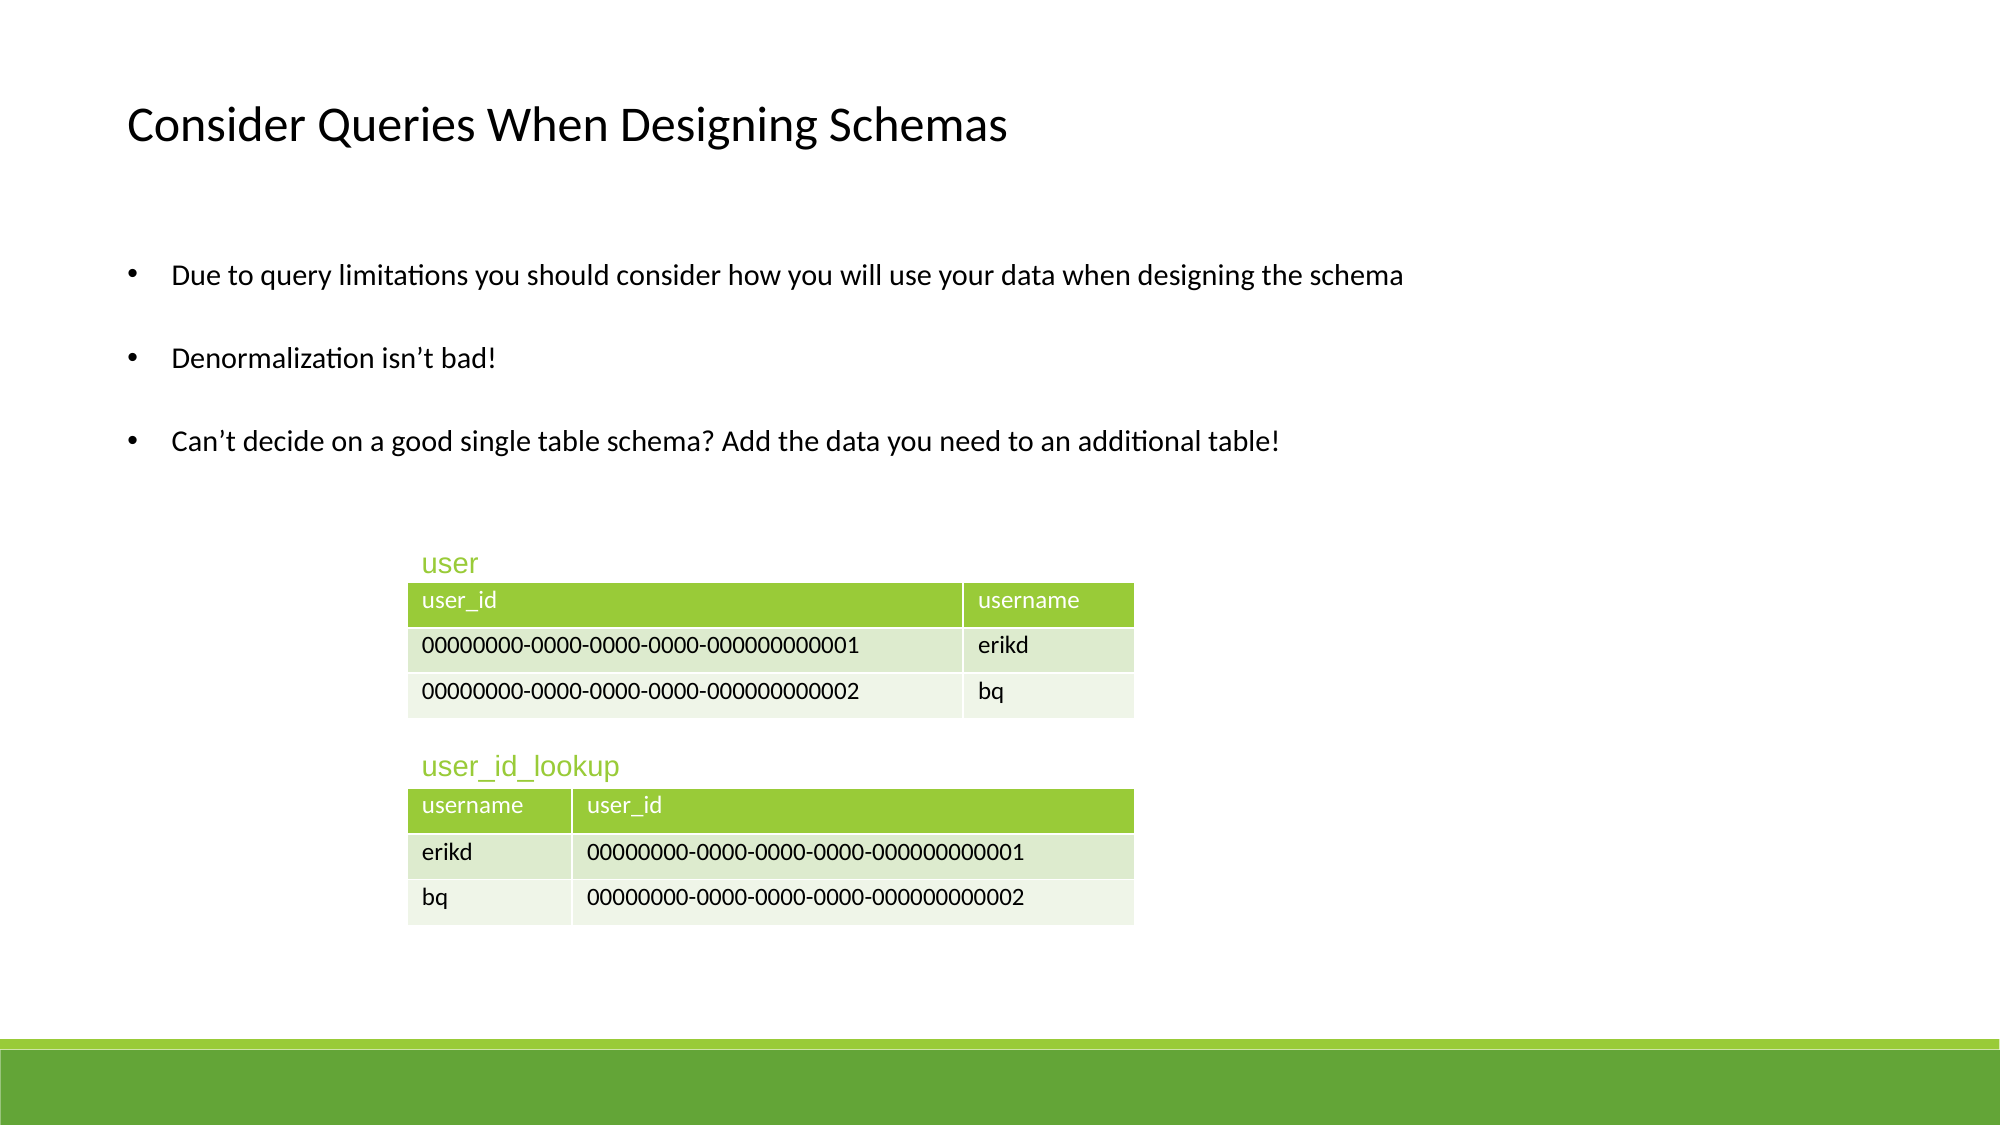

# Consider Queries When Designing Schemas
Due to query limitations you should consider how you will use your data when designing the schema
Denormalization isn’t bad!
Can’t decide on a good single table schema? Add the data you need to an additional table!
user
| user\_id | username |
| --- | --- |
| 00000000-0000-0000-0000-000000000001 | erikd |
| 00000000-0000-0000-0000-000000000002 | bq |
user_id_lookup
| username | user\_id |
| --- | --- |
| erikd | 00000000-0000-0000-0000-000000000001 |
| bq | 00000000-0000-0000-0000-000000000002 |